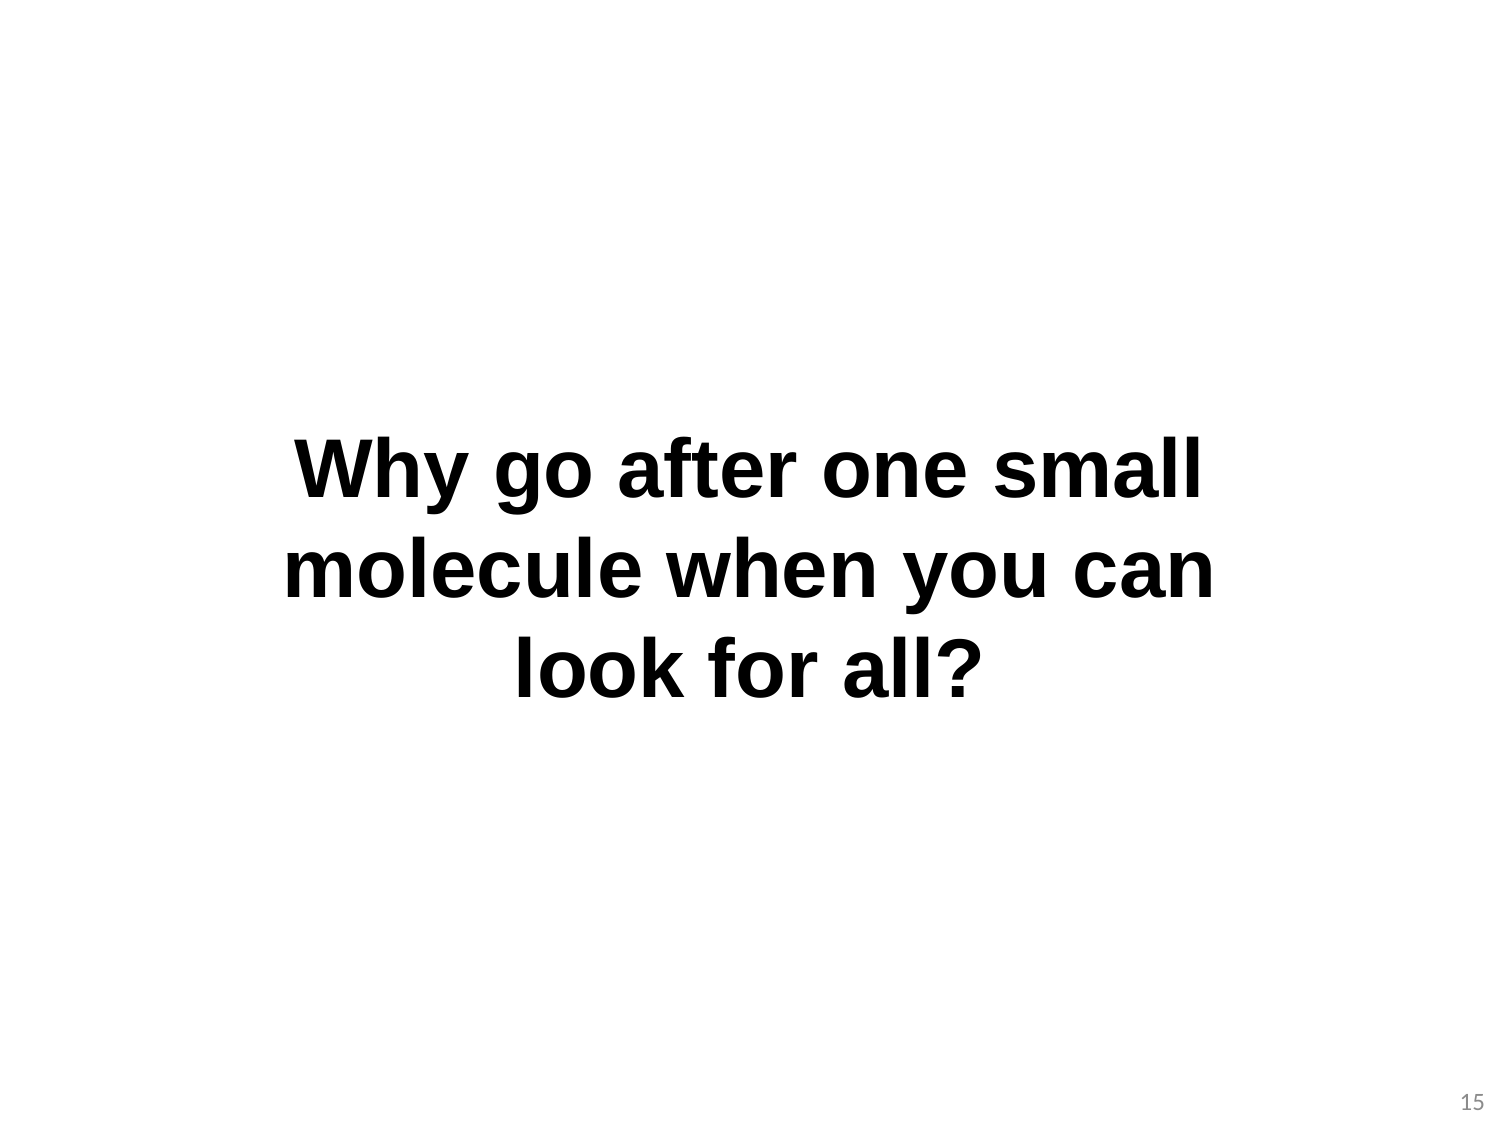

Why go after one small molecule when you can look for all?
15